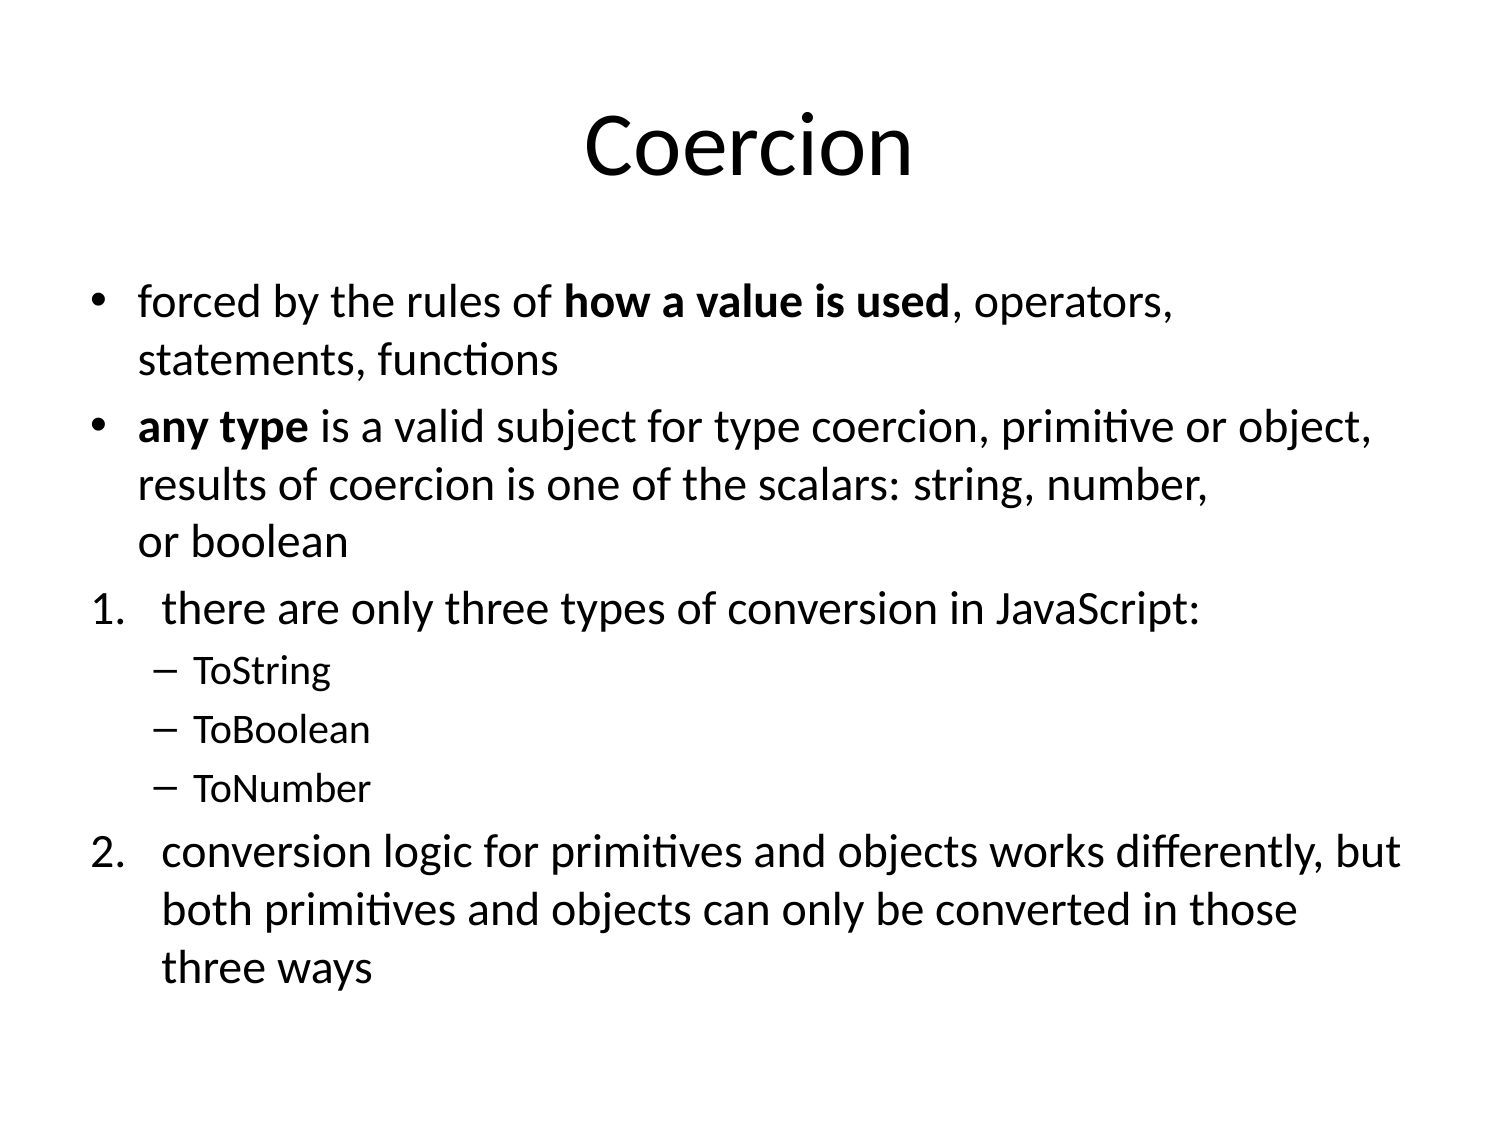

# Coercion
forced by the rules of how a value is used, operators, statements, functions
any type is a valid subject for type coercion, primitive or object, results of coercion is one of the scalars: string, number, or boolean
there are only three types of conversion in JavaScript:
ToString
ToBoolean
ToNumber
conversion logic for primitives and objects works differently, but both primitives and objects can only be converted in those three ways